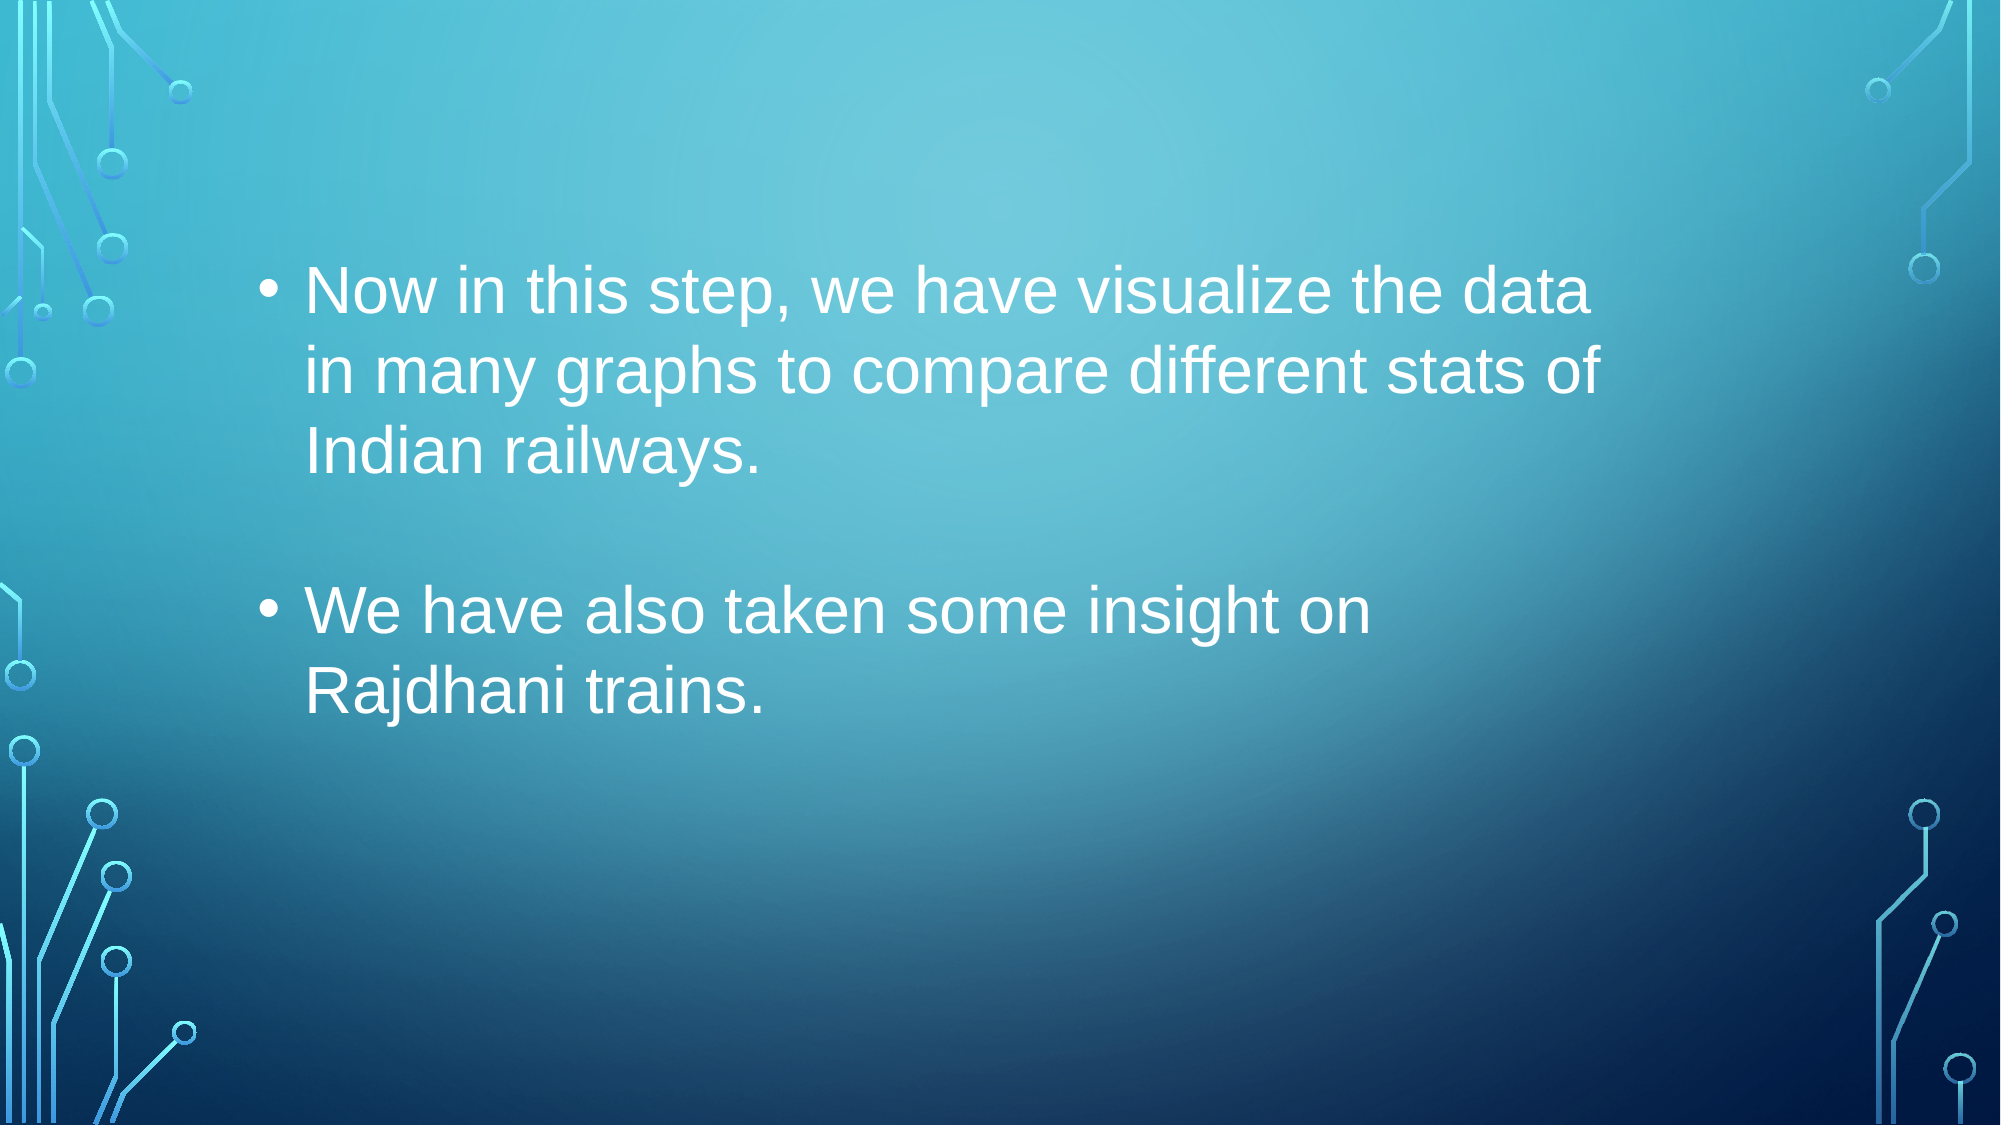

Now in this step, we have visualize the data in many graphs to compare different stats of Indian railways.

We have also taken some insight on Rajdhani trains.